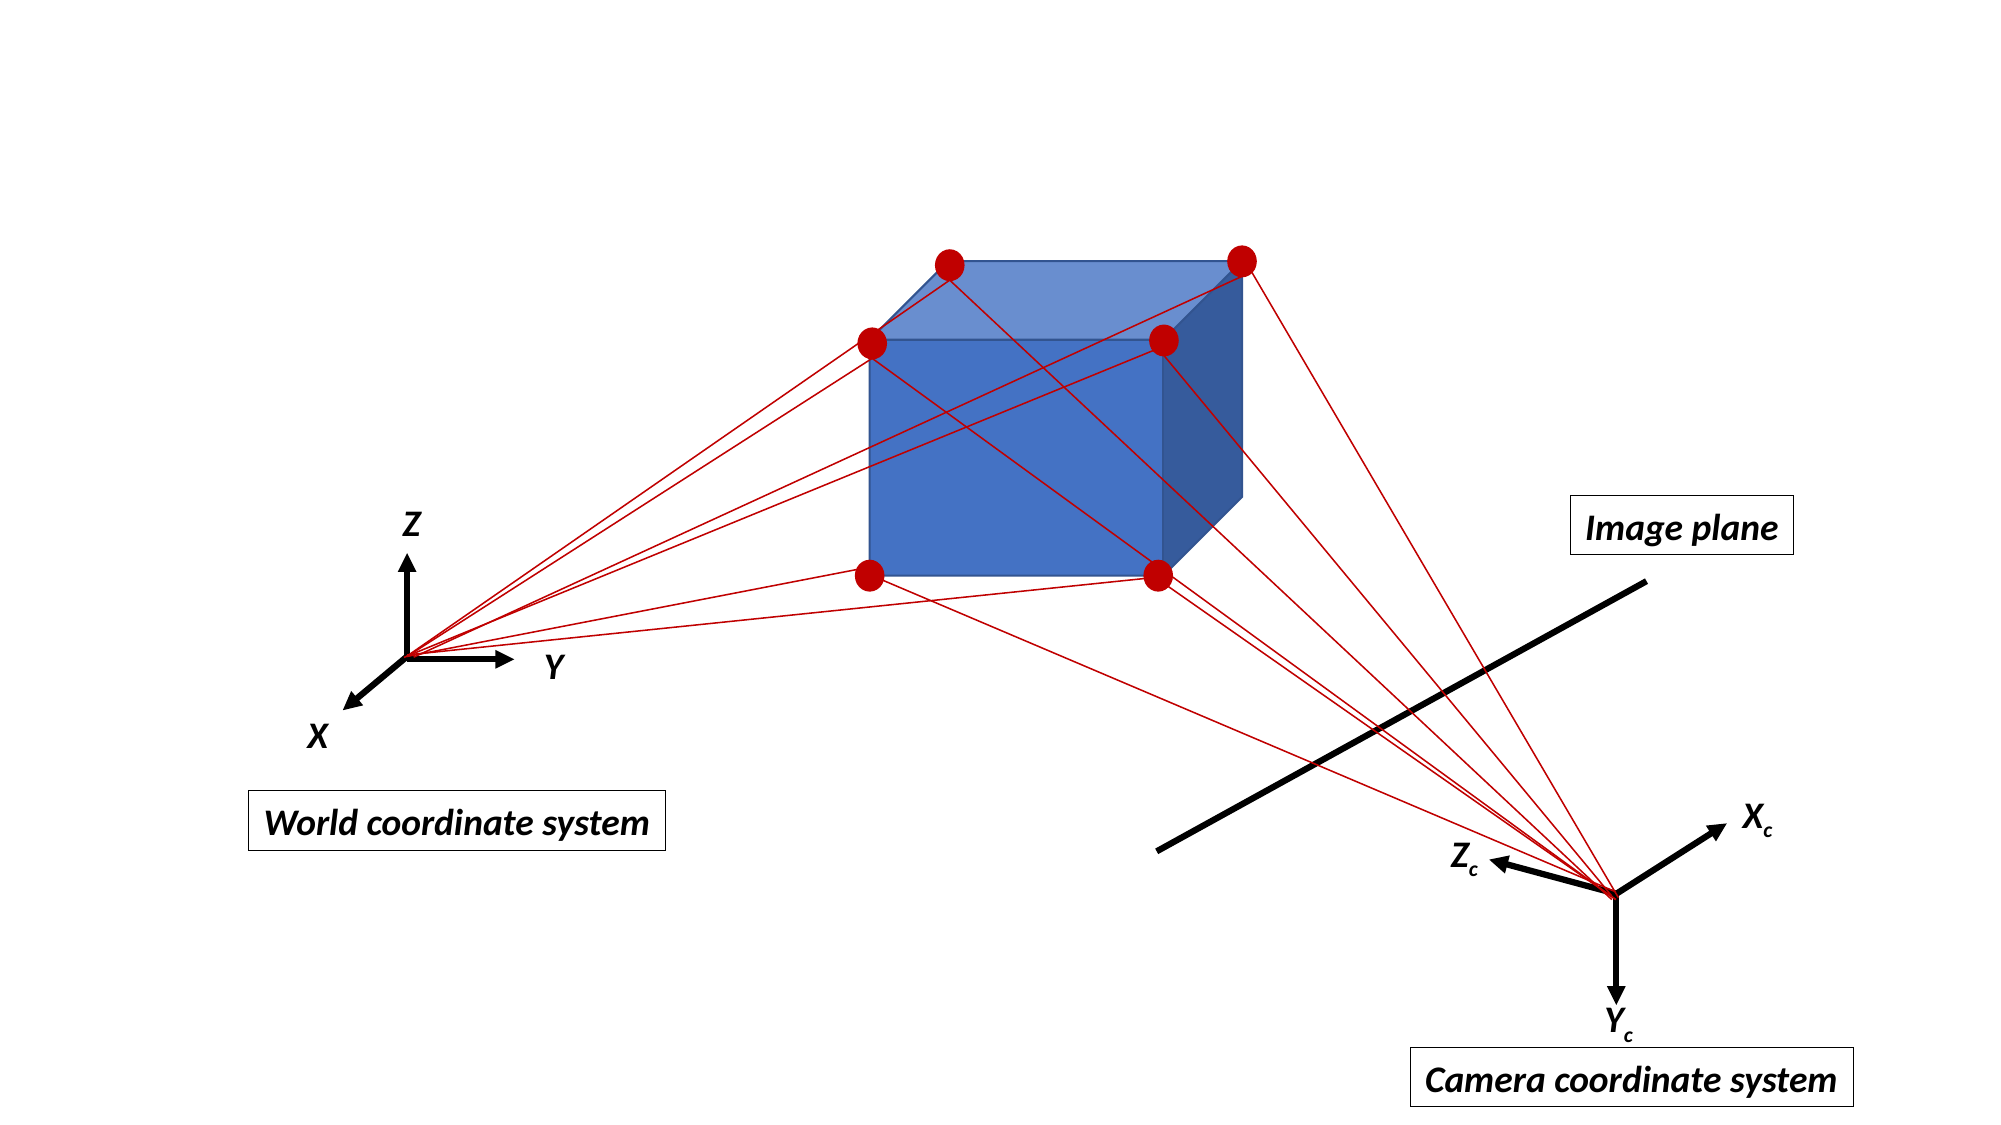

Z
Image plane

Y
X
Xc
World coordinate system
Zc
Yc
Camera coordinate system